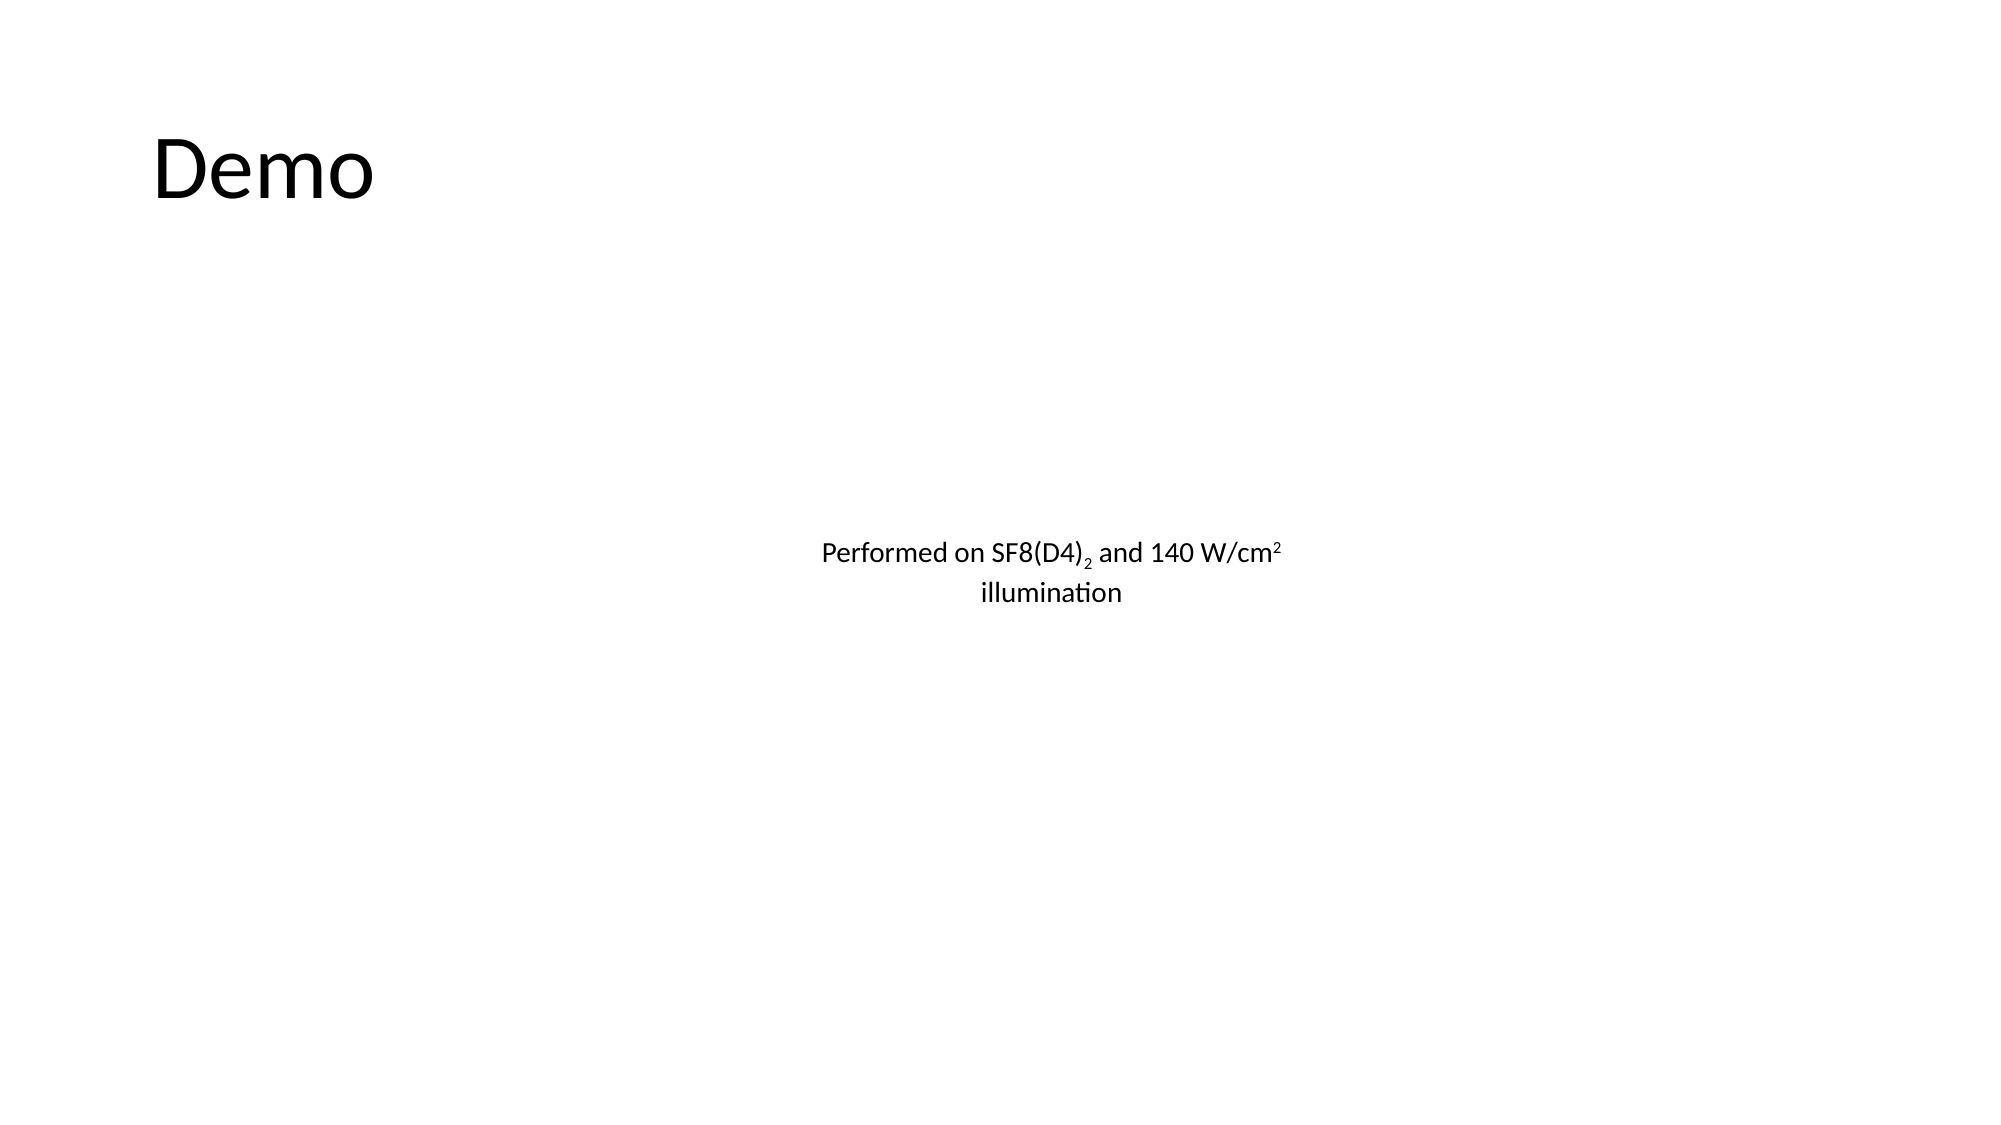

# Demo
Performed on SF8(D4)2 and 140 W/cm2 illumination